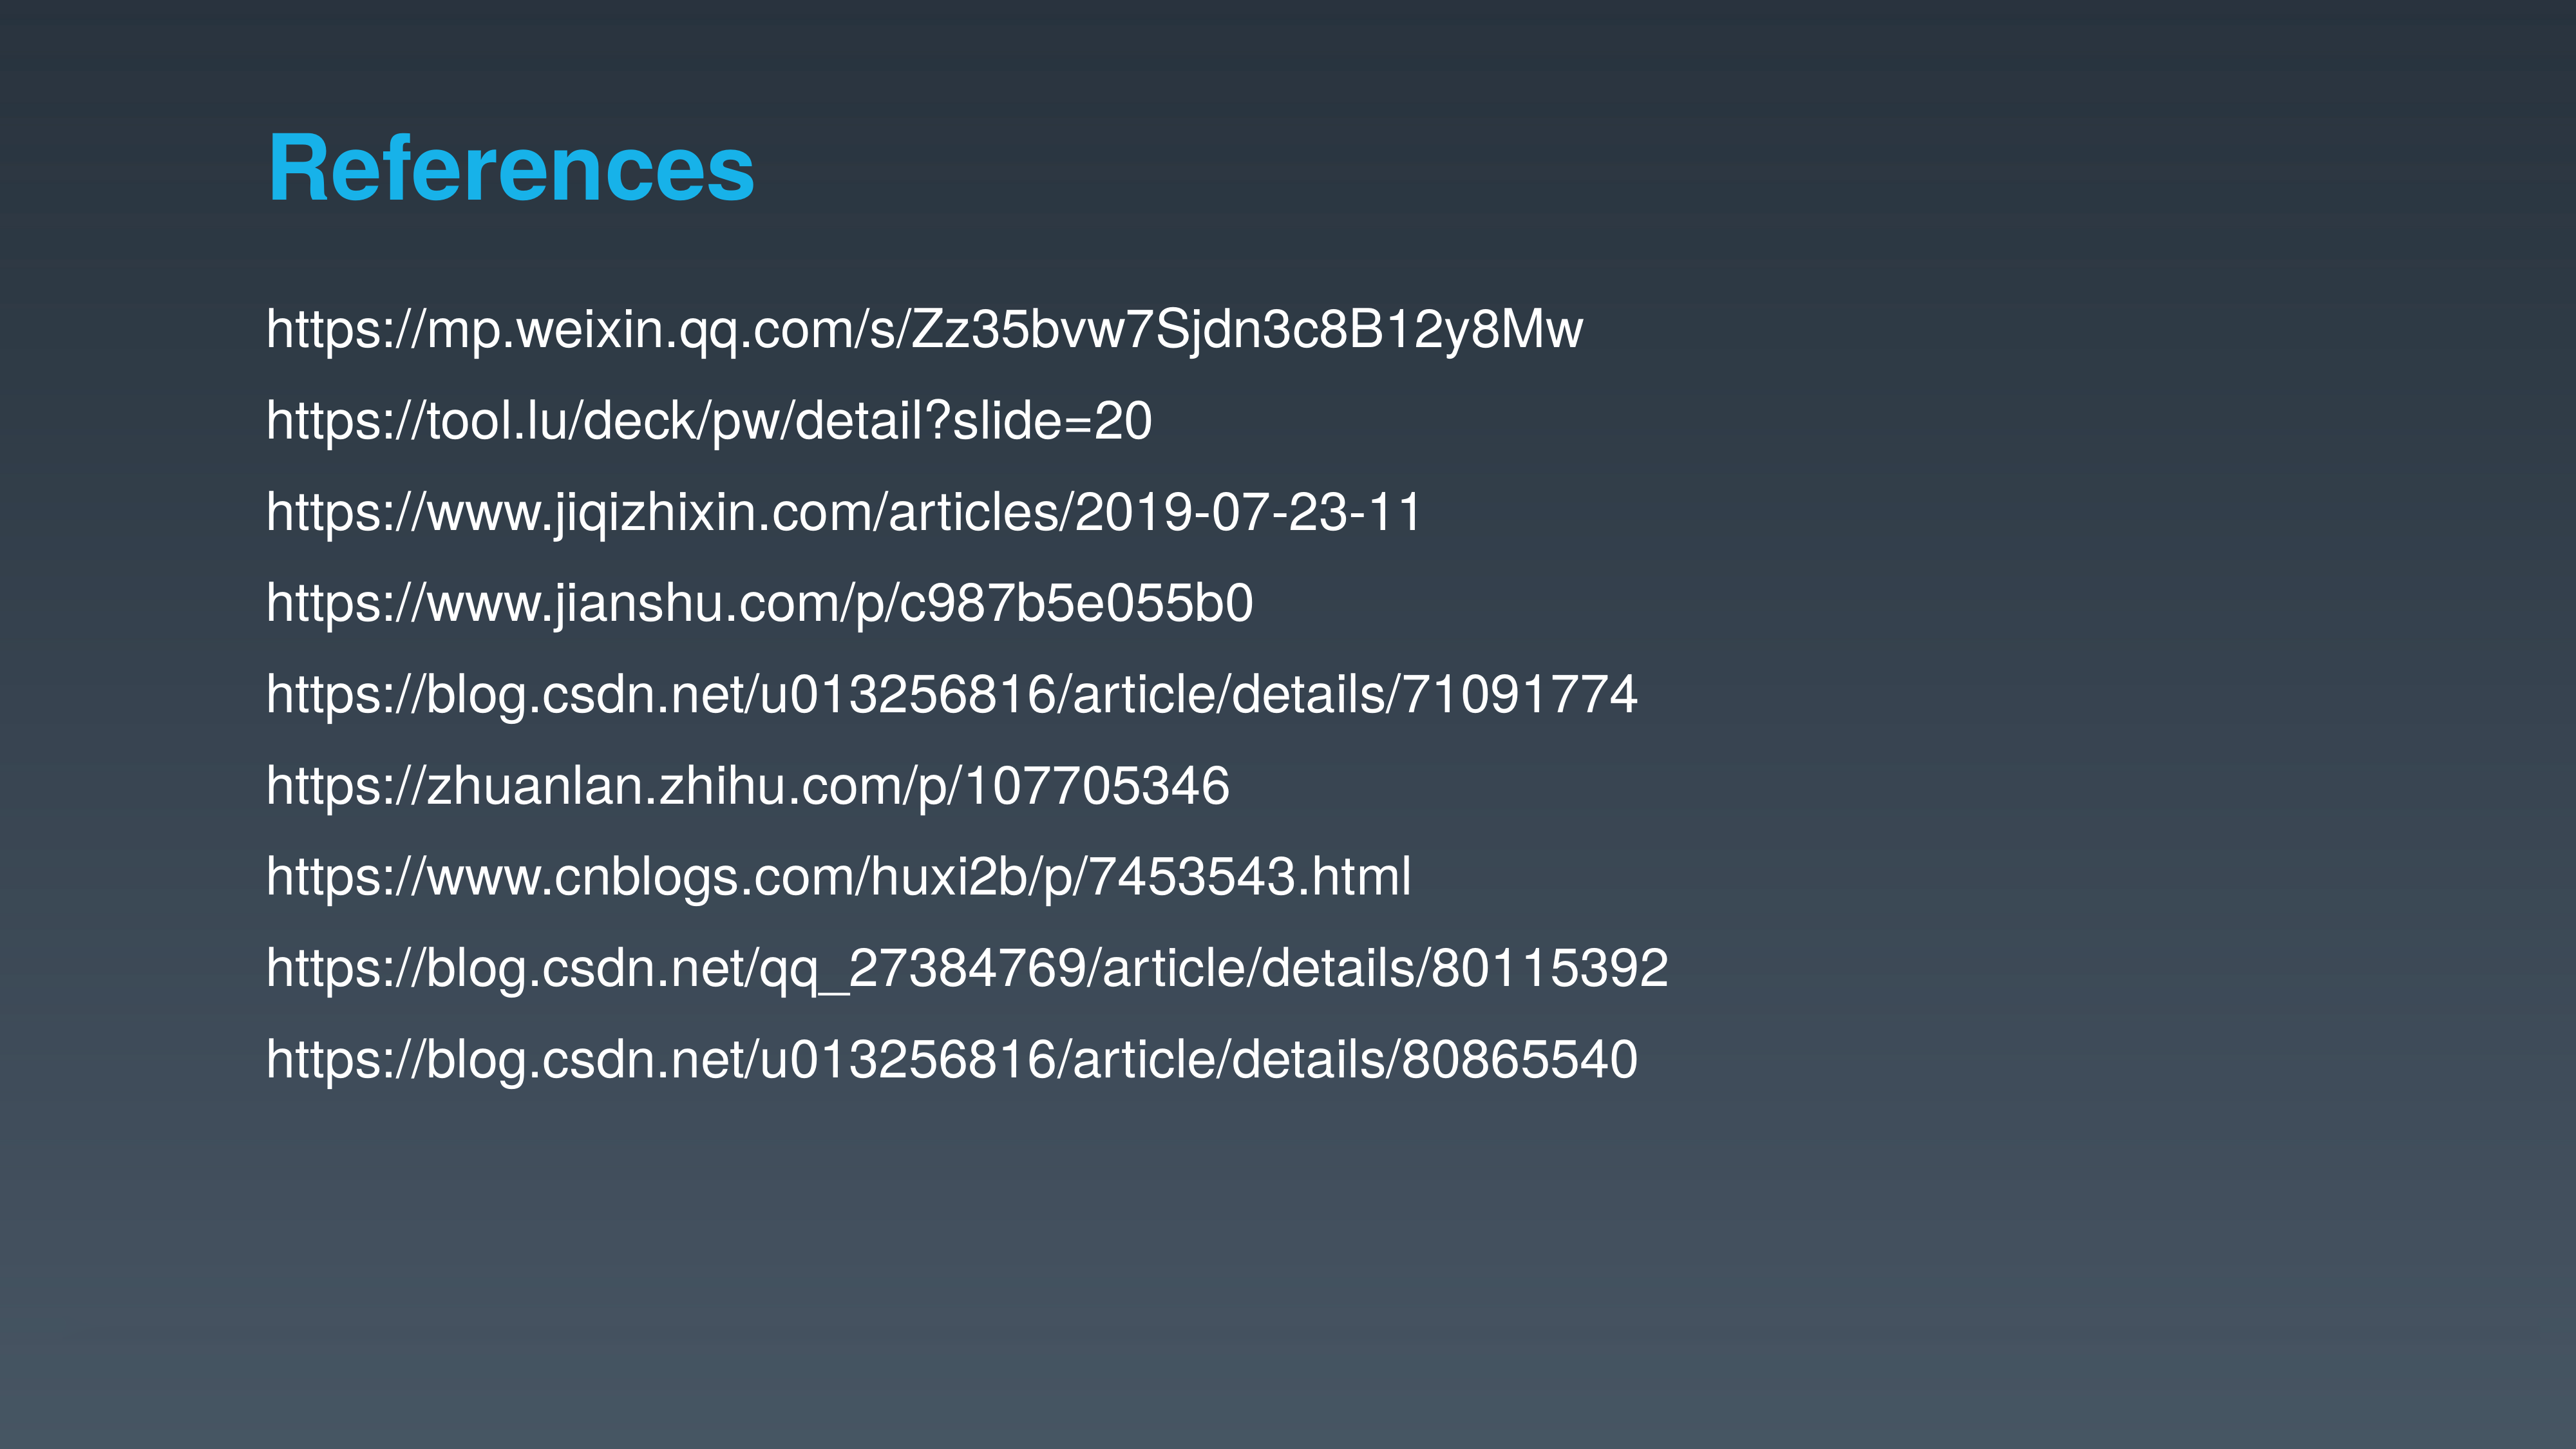

# References
https://mp.weixin.qq.com/s/Zz35bvw7Sjdn3c8B12y8Mw
https://tool.lu/deck/pw/detail?slide=20
https://www.jiqizhixin.com/articles/2019-07-23-11
https://www.jianshu.com/p/c987b5e055b0
https://blog.csdn.net/u013256816/article/details/71091774
https://zhuanlan.zhihu.com/p/107705346
https://www.cnblogs.com/huxi2b/p/7453543.html
https://blog.csdn.net/qq_27384769/article/details/80115392
https://blog.csdn.net/u013256816/article/details/80865540